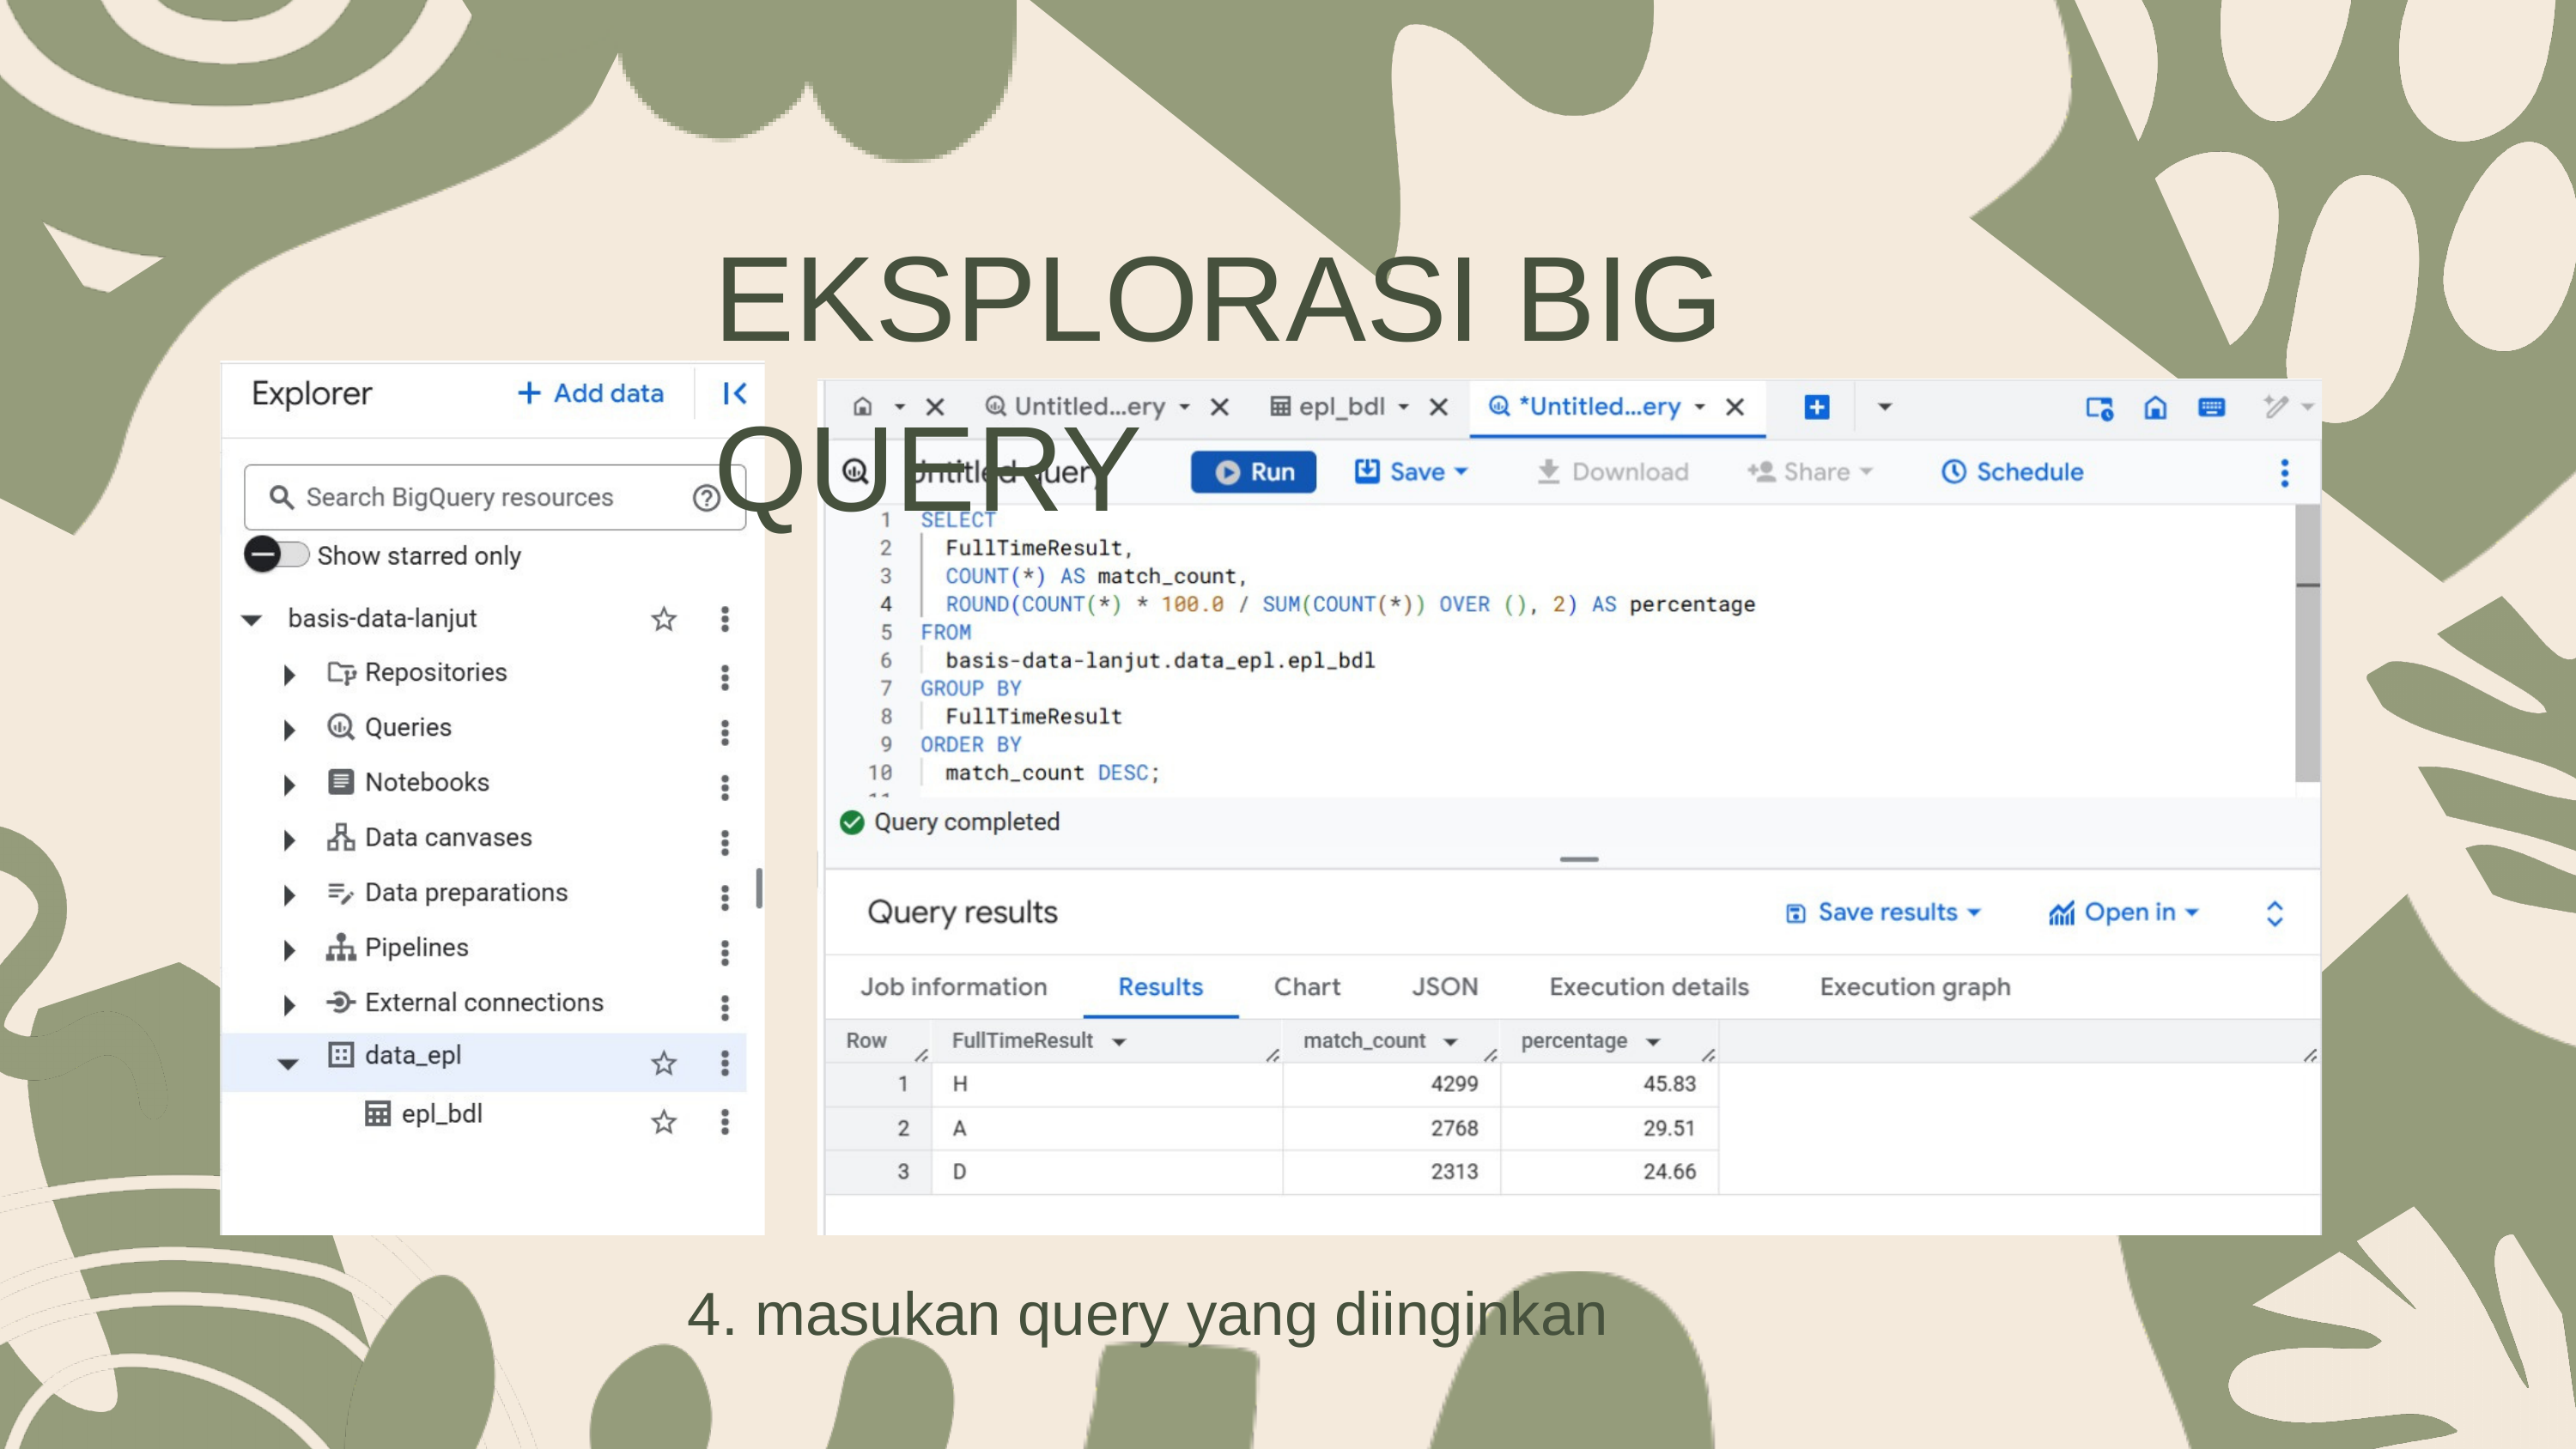

EKSPLORASI BIG QUERY

4. masukan query yang diinginkan